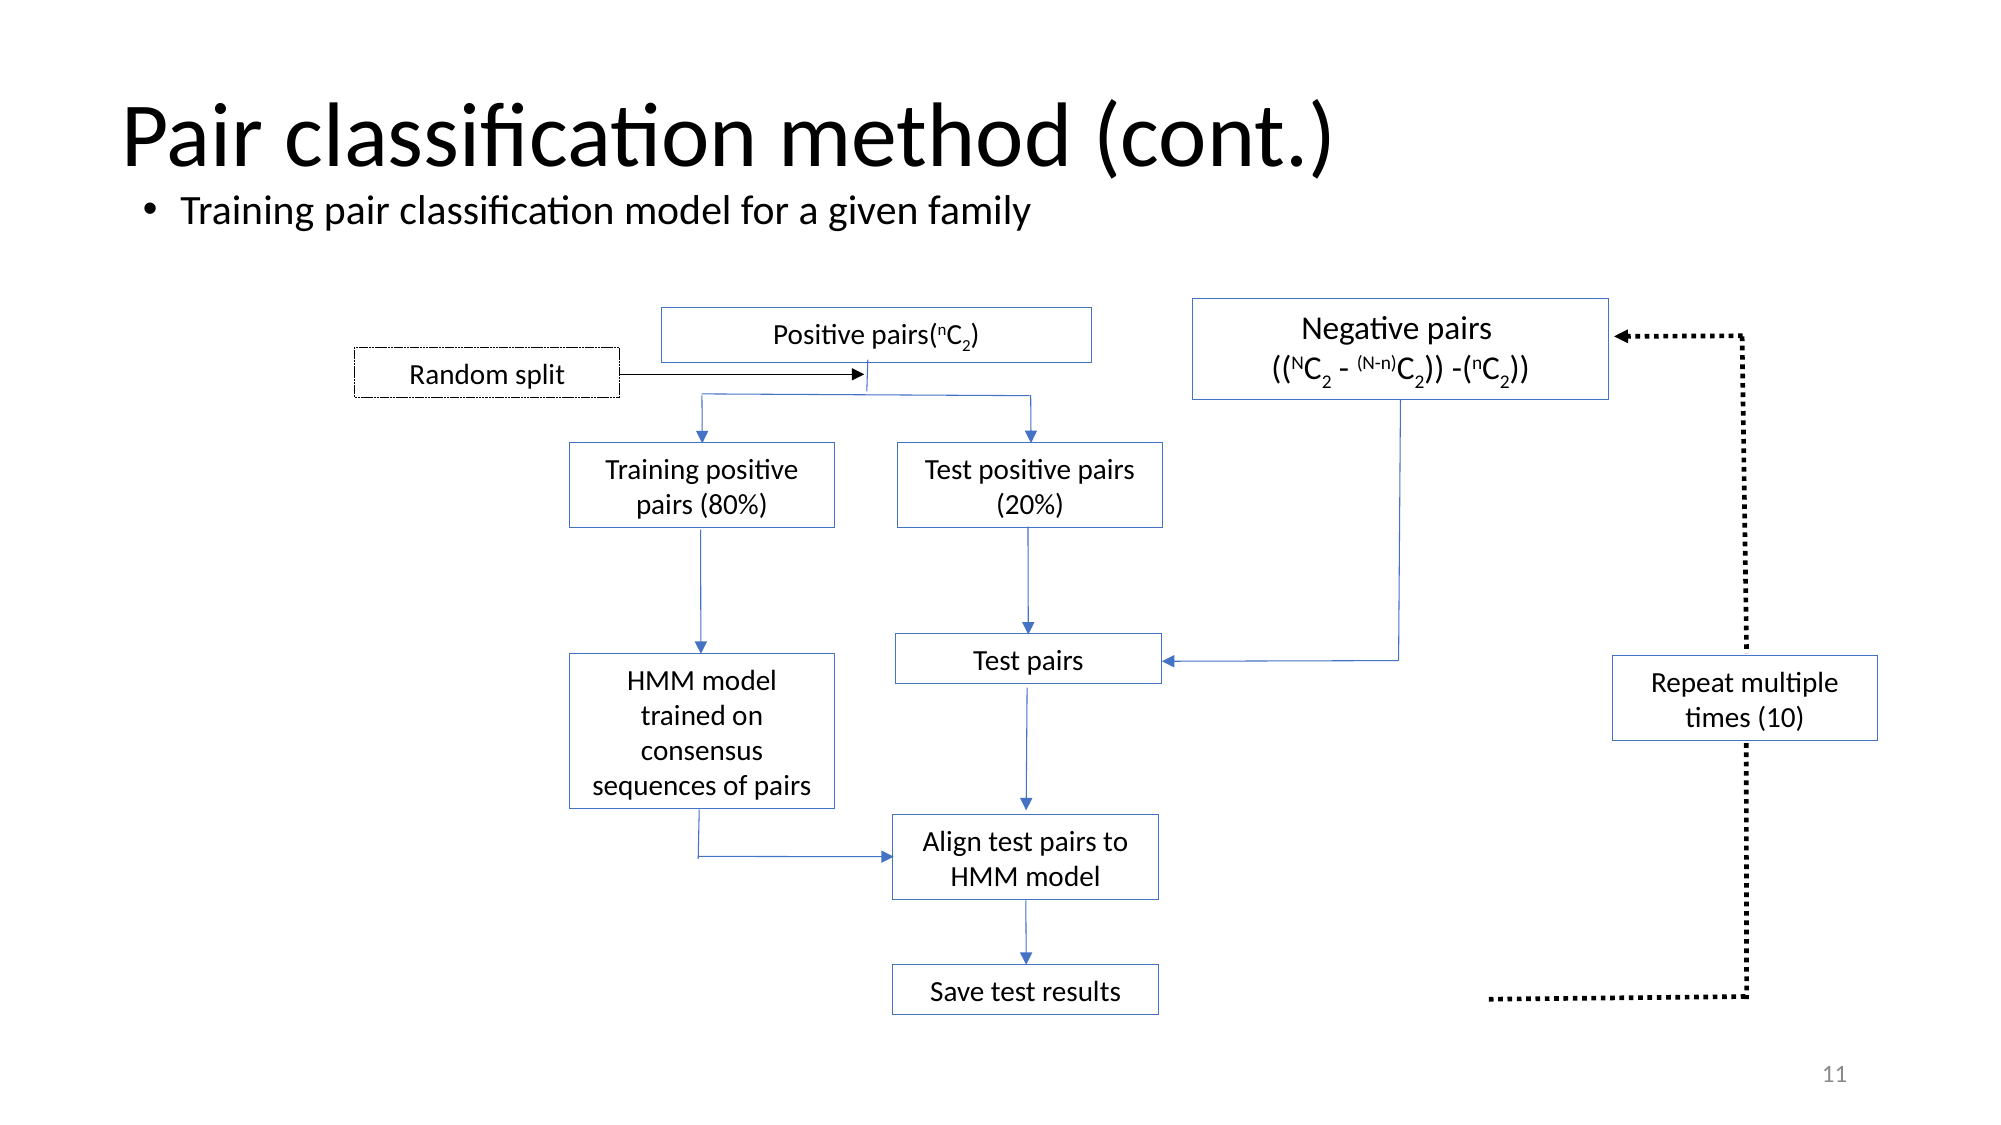

# Pair classification method (cont.)
Training pair classification model for a given family
Negative pairs
((NC2 - (N-n)C2)) -(nC2))
Positive pairs(nC2)
Random split
Training positive pairs (80%)
Test positive pairs (20%)
Test pairs
HMM model trained on consensus sequences of pairs
Repeat multiple times (10)
Align test pairs to HMM model
Save test results
11